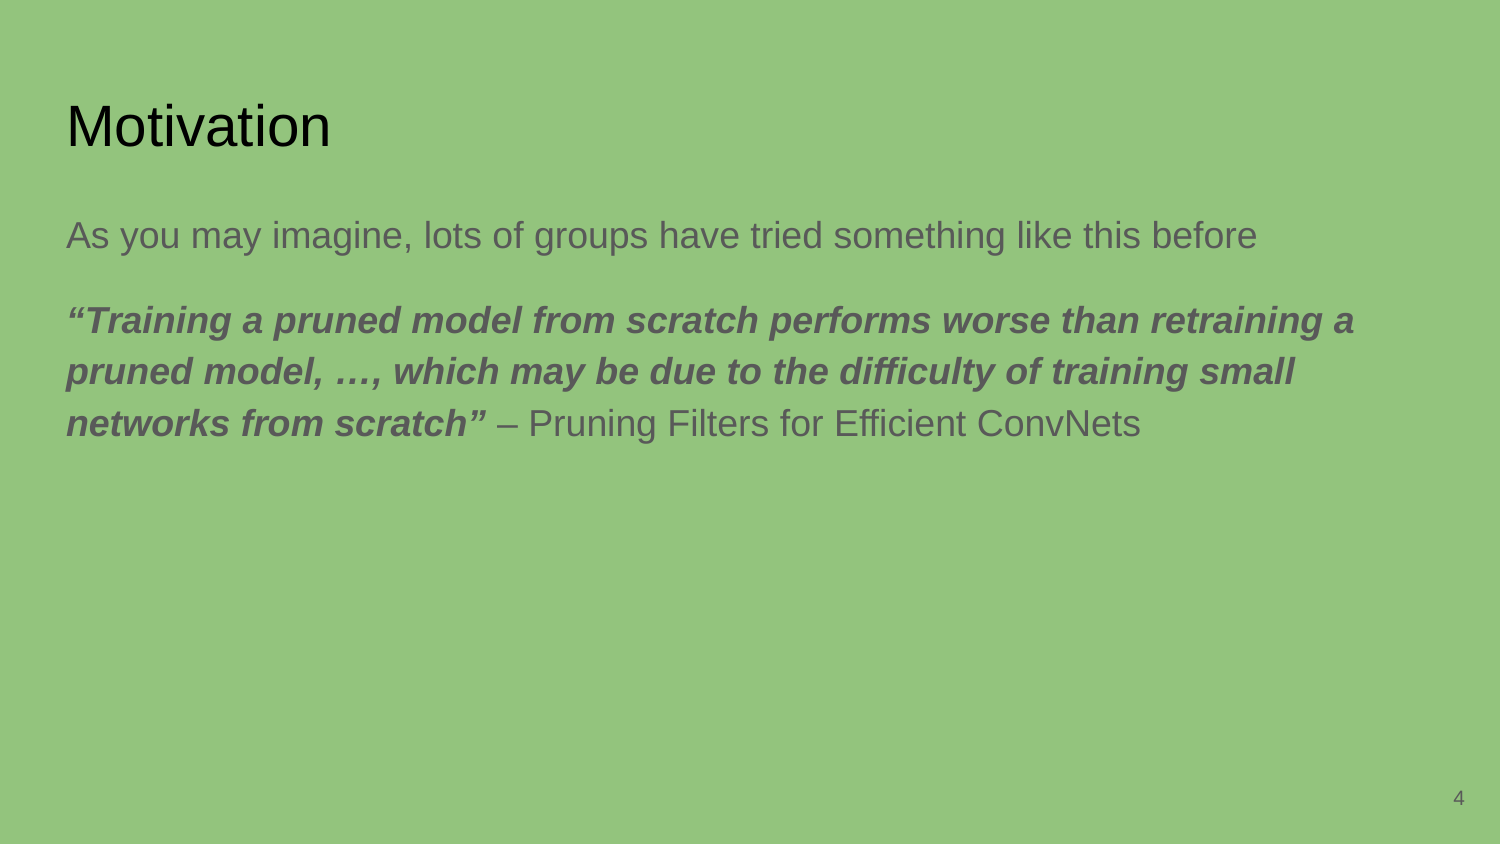

# Motivation
As you may imagine, lots of groups have tried something like this before
“Training a pruned model from scratch performs worse than retraining a pruned model, …, which may be due to the difficulty of training small networks from scratch” – Pruning Filters for Efficient ConvNets

4